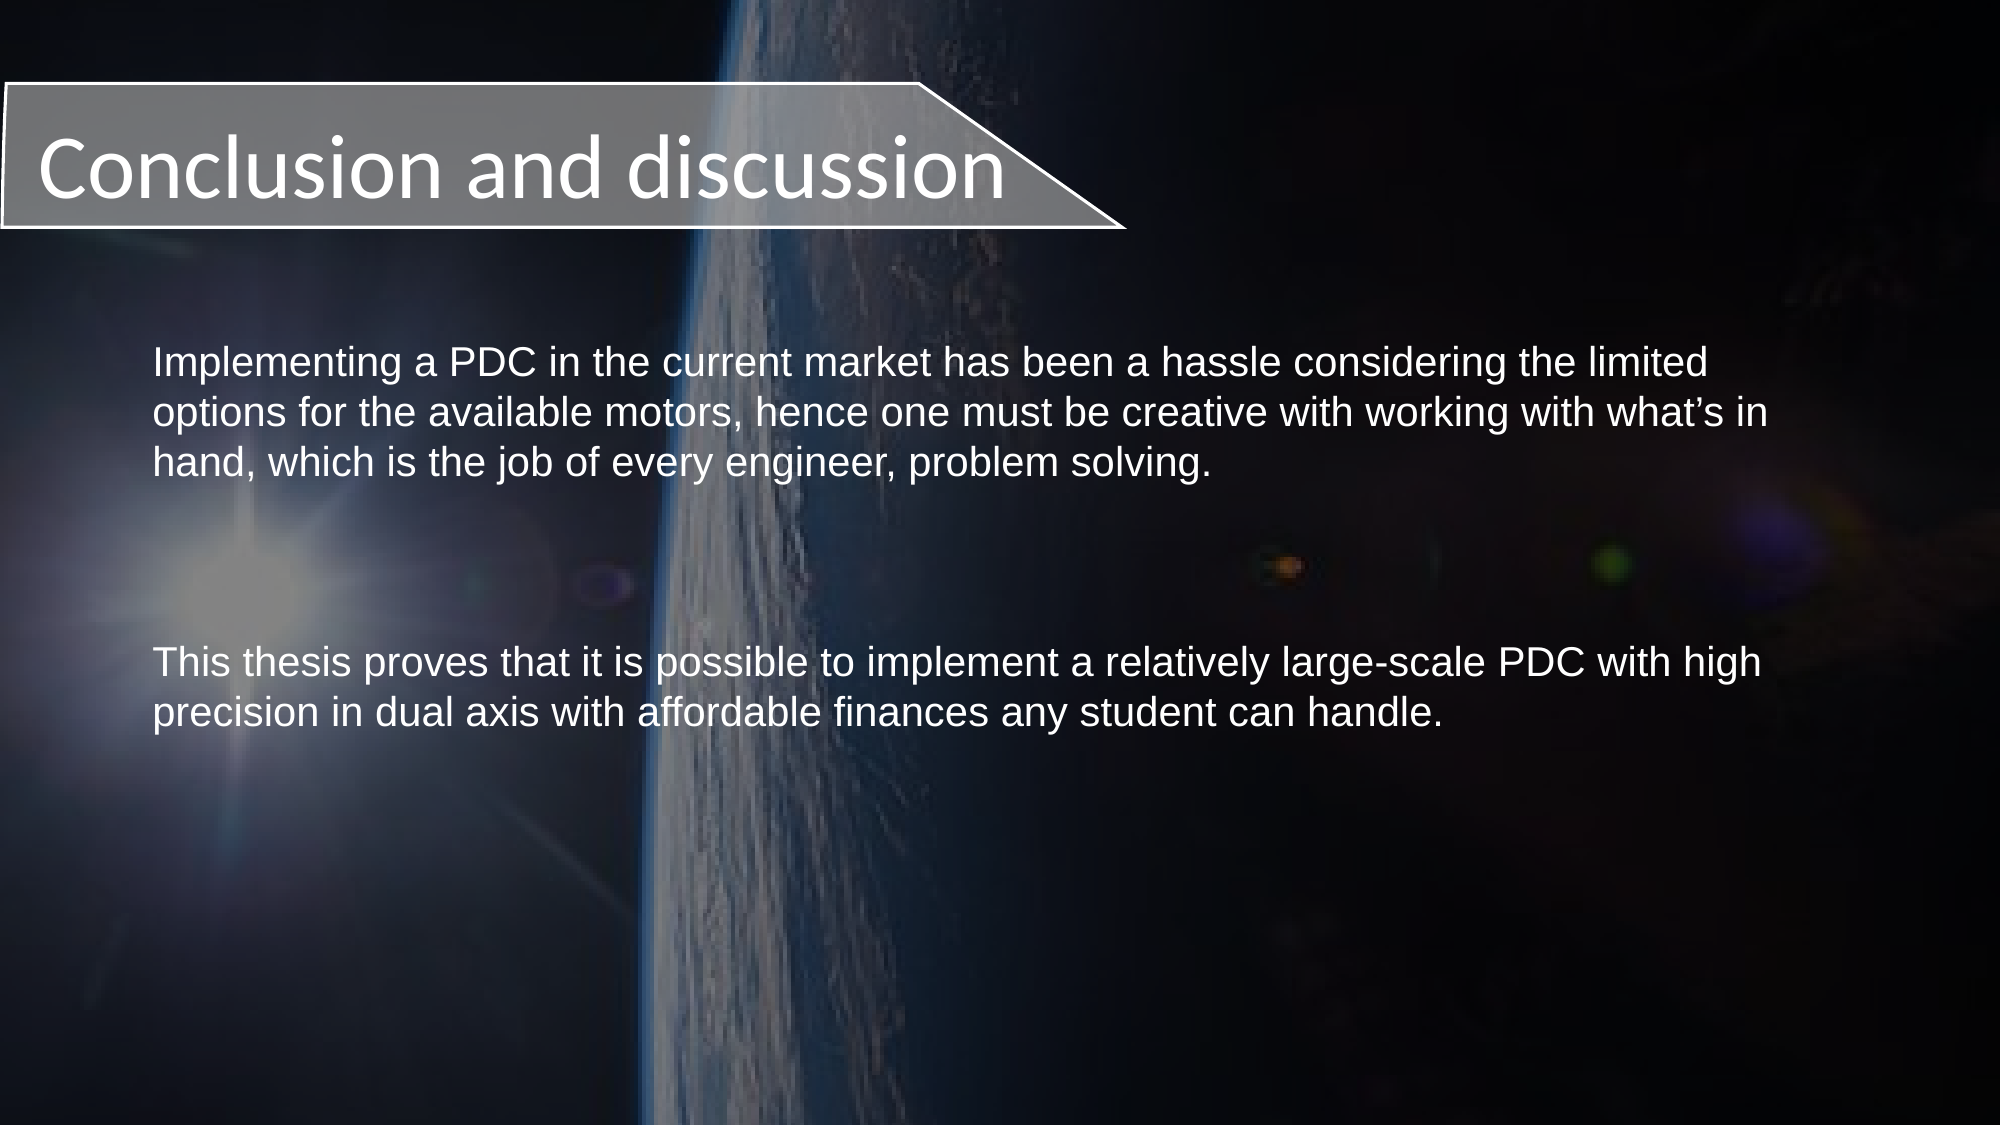

# Conclusion and discussion

Implementing a PDC in the current market has been a hassle considering the limited options for the available motors, hence one must be creative with working with what’s in hand, which is the job of every engineer, problem solving.

This thesis proves that it is possible to implement a relatively large-scale PDC with high precision in dual axis with affordable finances any student can handle.